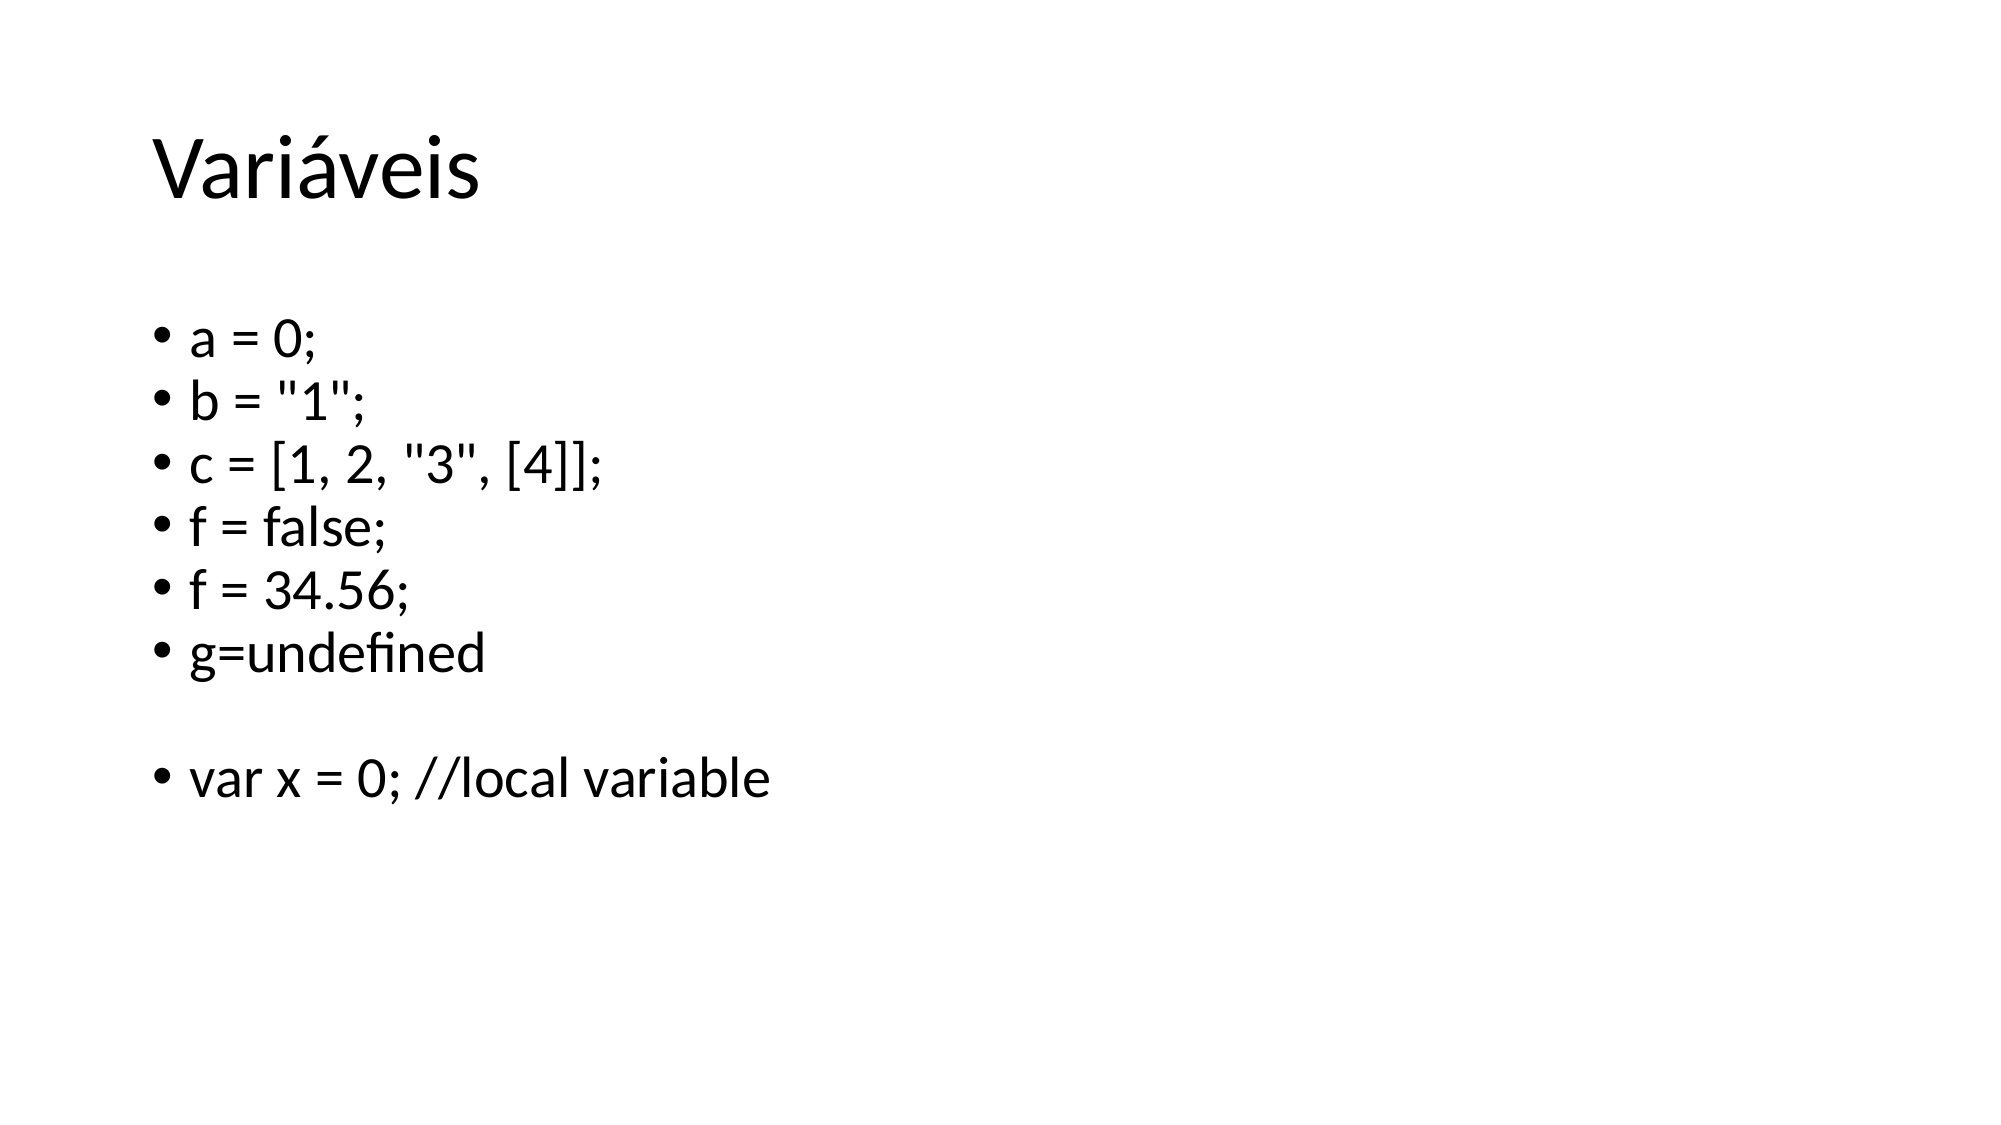

# Variáveis
a = 0;
b = "1";
c = [1, 2, "3", [4]];
f = false;
f = 34.56;
g=undefined
var x = 0; //local variable